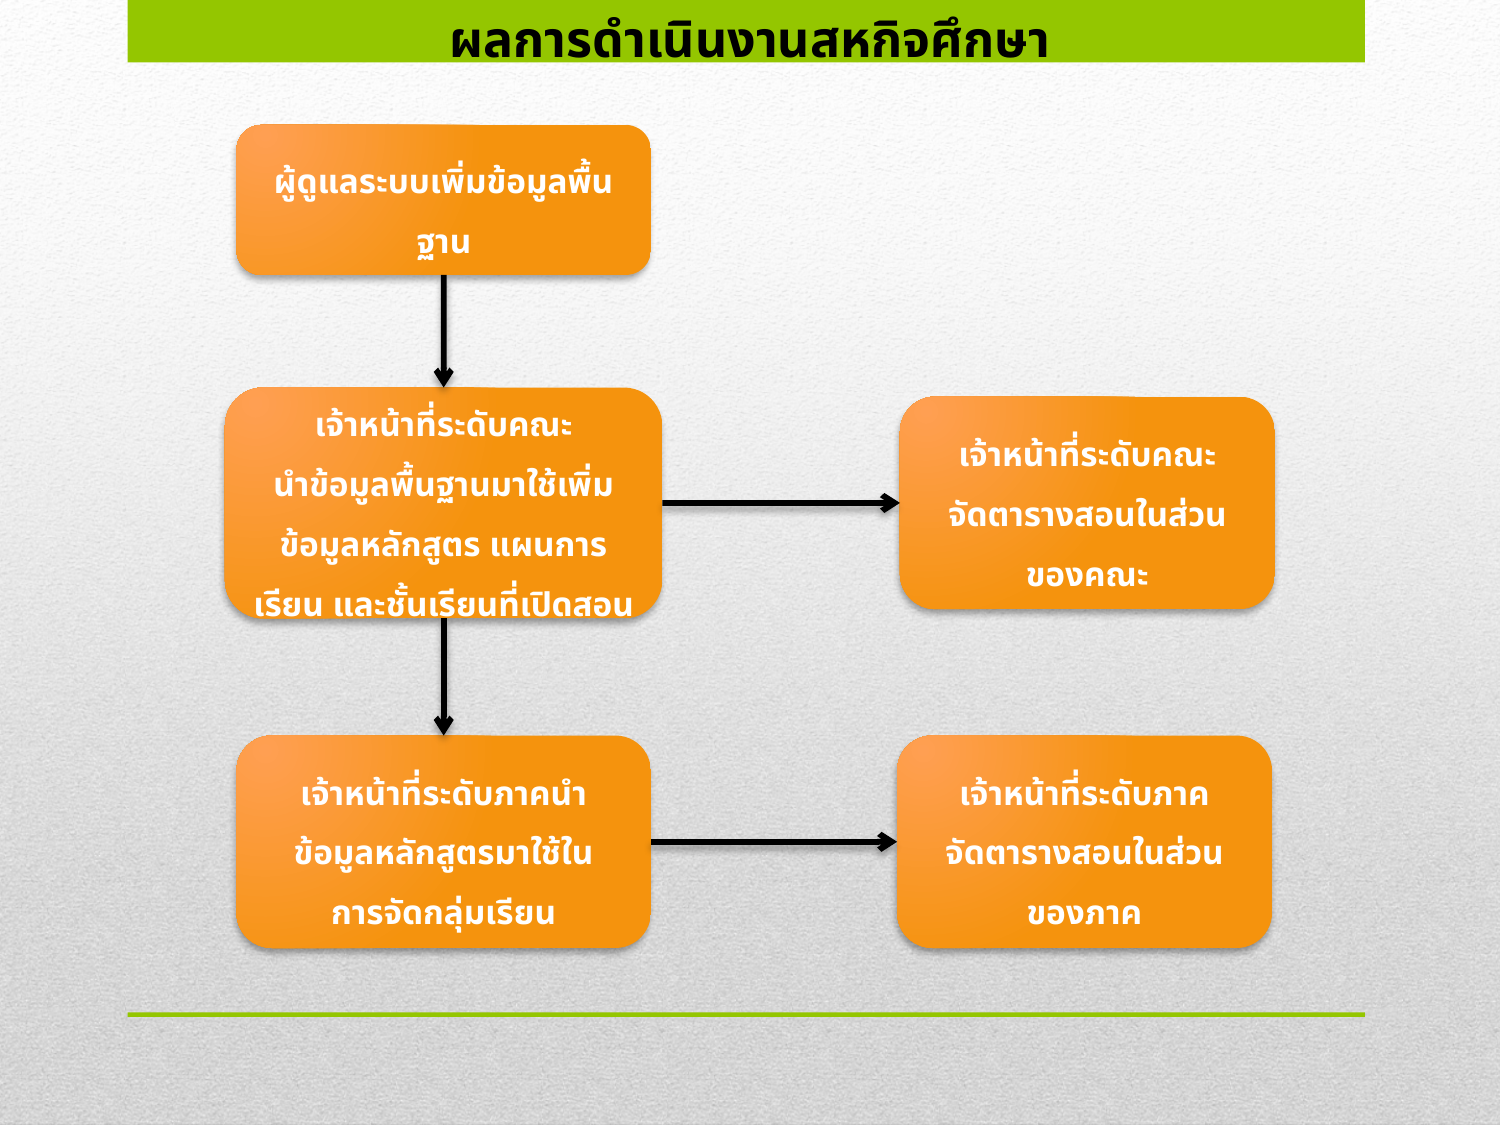

ผลการดำเนินงานสหกิจศึกษา
ผู้ดูแลระบบเพิ่มข้อมูลพื้นฐาน
เจ้าหน้าที่ระดับคณะ
นำข้อมูลพื้นฐานมาใช้เพิ่ม
ข้อมูลหลักสูตร แผนการเรียน และชั้นเรียนที่เปิดสอน
เจ้าหน้าที่ระดับคณะ
จัดตารางสอนในส่วนของคณะ
เจ้าหน้าที่ระดับภาคนำ
ข้อมูลหลักสูตรมาใช้ใน
การจัดกลุ่มเรียน
เจ้าหน้าที่ระดับภาค
จัดตารางสอนในส่วนของภาค